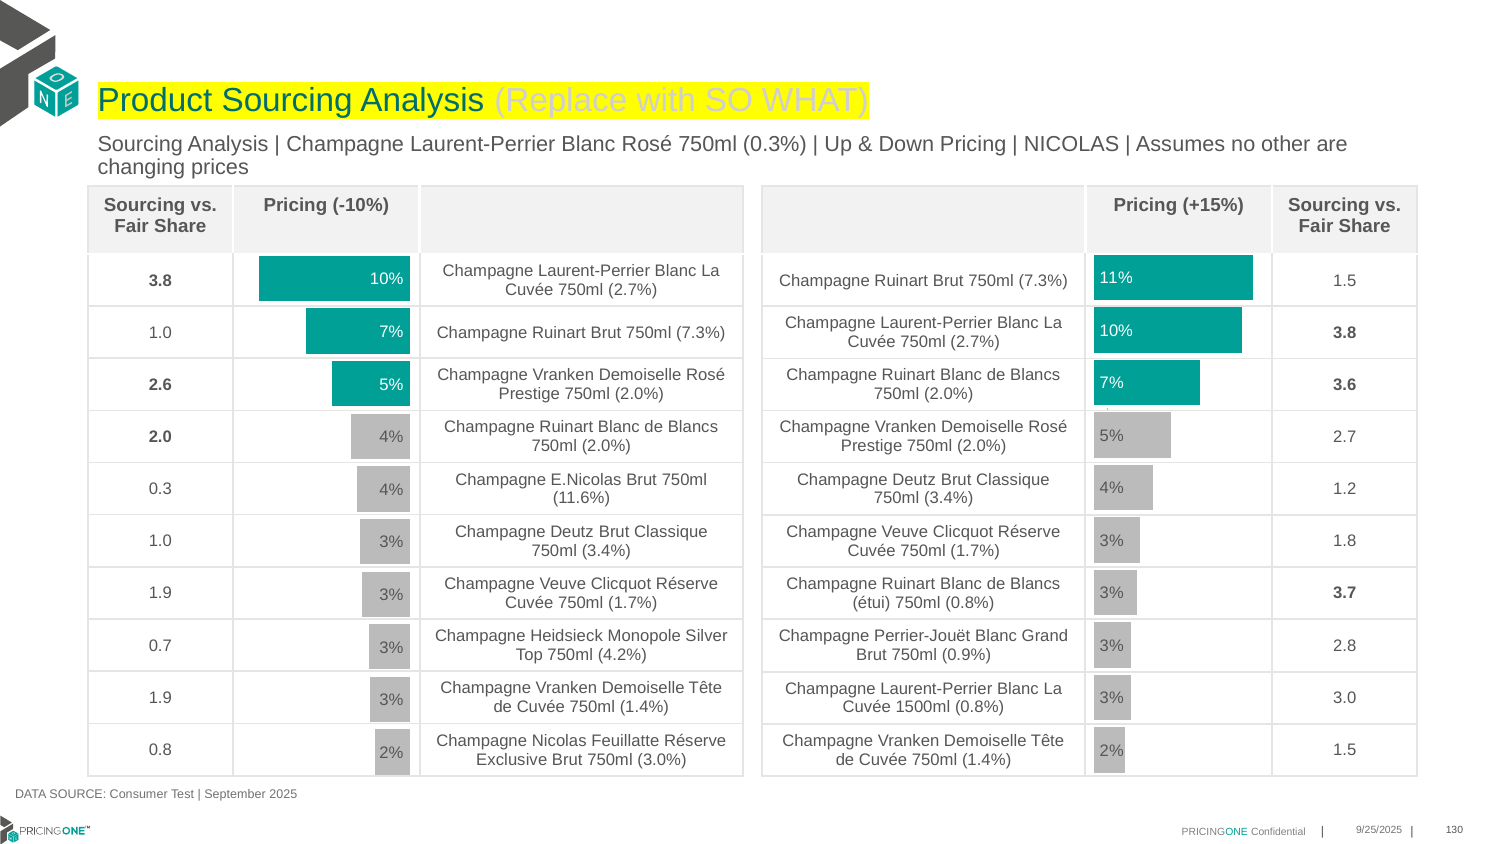

# Product Sourcing Analysis (Replace with SO WHAT)
Sourcing Analysis | Champagne Laurent-Perrier Blanc Rosé 750ml (0.3%) | Up & Down Pricing | NICOLAS | Assumes no other are changing prices
| Sourcing vs. Fair Share | Pricing (-10%) |  |
| --- | --- | --- |
| 3.8 |  | Champagne Laurent-Perrier Blanc La Cuvée 750ml (2.7%) |
| 1.0 |  | Champagne Ruinart Brut 750ml (7.3%) |
| 2.6 |  | Champagne Vranken Demoiselle Rosé Prestige 750ml (2.0%) |
| 2.0 |  | Champagne Ruinart Blanc de Blancs 750ml (2.0%) |
| 0.3 |  | Champagne E.Nicolas Brut 750ml (11.6%) |
| 1.0 |  | Champagne Deutz Brut Classique 750ml (3.4%) |
| 1.9 |  | Champagne Veuve Clicquot Réserve Cuvée 750ml (1.7%) |
| 0.7 |  | Champagne Heidsieck Monopole Silver Top 750ml (4.2%) |
| 1.9 |  | Champagne Vranken Demoiselle Tête de Cuvée 750ml (1.4%) |
| 0.8 |  | Champagne Nicolas Feuillatte Réserve Exclusive Brut 750ml (3.0%) |
|  | Pricing (+15%) | Sourcing vs. Fair Share |
| --- | --- | --- |
| Champagne Ruinart Brut 750ml (7.3%) |  | 1.5 |
| Champagne Laurent-Perrier Blanc La Cuvée 750ml (2.7%) |  | 3.8 |
| Champagne Ruinart Blanc de Blancs 750ml (2.0%) |  | 3.6 |
| Champagne Vranken Demoiselle Rosé Prestige 750ml (2.0%) |  | 2.7 |
| Champagne Deutz Brut Classique 750ml (3.4%) |  | 1.2 |
| Champagne Veuve Clicquot Réserve Cuvée 750ml (1.7%) |  | 1.8 |
| Champagne Ruinart Blanc de Blancs (étui) 750ml (0.8%) |  | 3.7 |
| Champagne Perrier-Jouët Blanc Grand Brut 750ml (0.9%) |  | 2.8 |
| Champagne Laurent-Perrier Blanc La Cuvée 1500ml (0.8%) |  | 3.0 |
| Champagne Vranken Demoiselle Tête de Cuvée 750ml (1.4%) |  | 1.5 |

### Chart

| Category | Champagne Laurent-Perrier Blanc Rosé 750ml (0.3%) |
|---|---|
| Champagne Ruinart Brut 750ml (7.3%) | 0.11035732293056168 |
| Champagne Laurent-Perrier Blanc La Cuvée 750ml (2.7%) | 0.10296816650267893 |
| Champagne Ruinart Blanc de Blancs 750ml (2.0%) | 0.0735690252316641 |
| Champagne Vranken Demoiselle Rosé Prestige 750ml (2.0%) | 0.053799843283628676 |
| Champagne Deutz Brut Classique 750ml (3.4%) | 0.04087991053826282 |
| Champagne Veuve Clicquot Réserve Cuvée 750ml (1.7%) | 0.03189374893084108 |
| Champagne Ruinart Blanc de Blancs (étui) 750ml (0.8%) | 0.029867378453264506 |
| Champagne Perrier-Jouët Blanc Grand Brut 750ml (0.9%) | 0.025789889627929403 |
| Champagne Laurent-Perrier Blanc La Cuvée 1500ml (0.8%) | 0.025589503563000653 |
| Champagne Vranken Demoiselle Tête de Cuvée 750ml (1.4%) | 0.02147054652696338 |

### Chart

| Category | Champagne Laurent-Perrier Blanc Rosé 750ml (0.3%) |
|---|---|
| Champagne Laurent-Perrier Blanc La Cuvée 750ml (2.7%) | 0.1032778820157841 |
| Champagne Ruinart Brut 750ml (7.3%) | 0.07163986122248624 |
| Champagne Vranken Demoiselle Rosé Prestige 750ml (2.0%) | 0.05362784972883837 |
| Champagne Ruinart Blanc de Blancs 750ml (2.0%) | 0.040380039674797905 |
| Champagne E.Nicolas Brut 750ml (11.6%) | 0.03621371260748135 |
| Champagne Deutz Brut Classique 750ml (3.4%) | 0.034298764070057754 |
| Champagne Veuve Clicquot Réserve Cuvée 750ml (1.7%) | 0.032977908470280544 |
| Champagne Heidsieck Monopole Silver Top 750ml (4.2%) | 0.02822706646221956 |
| Champagne Vranken Demoiselle Tête de Cuvée 750ml (1.4%) | 0.027271384981851554 |
| Champagne Nicolas Feuillatte Réserve Exclusive Brut 750ml (3.0%) | 0.02411609745992926 |
DATA SOURCE: Consumer Test | September 2025

9/25/2025
130